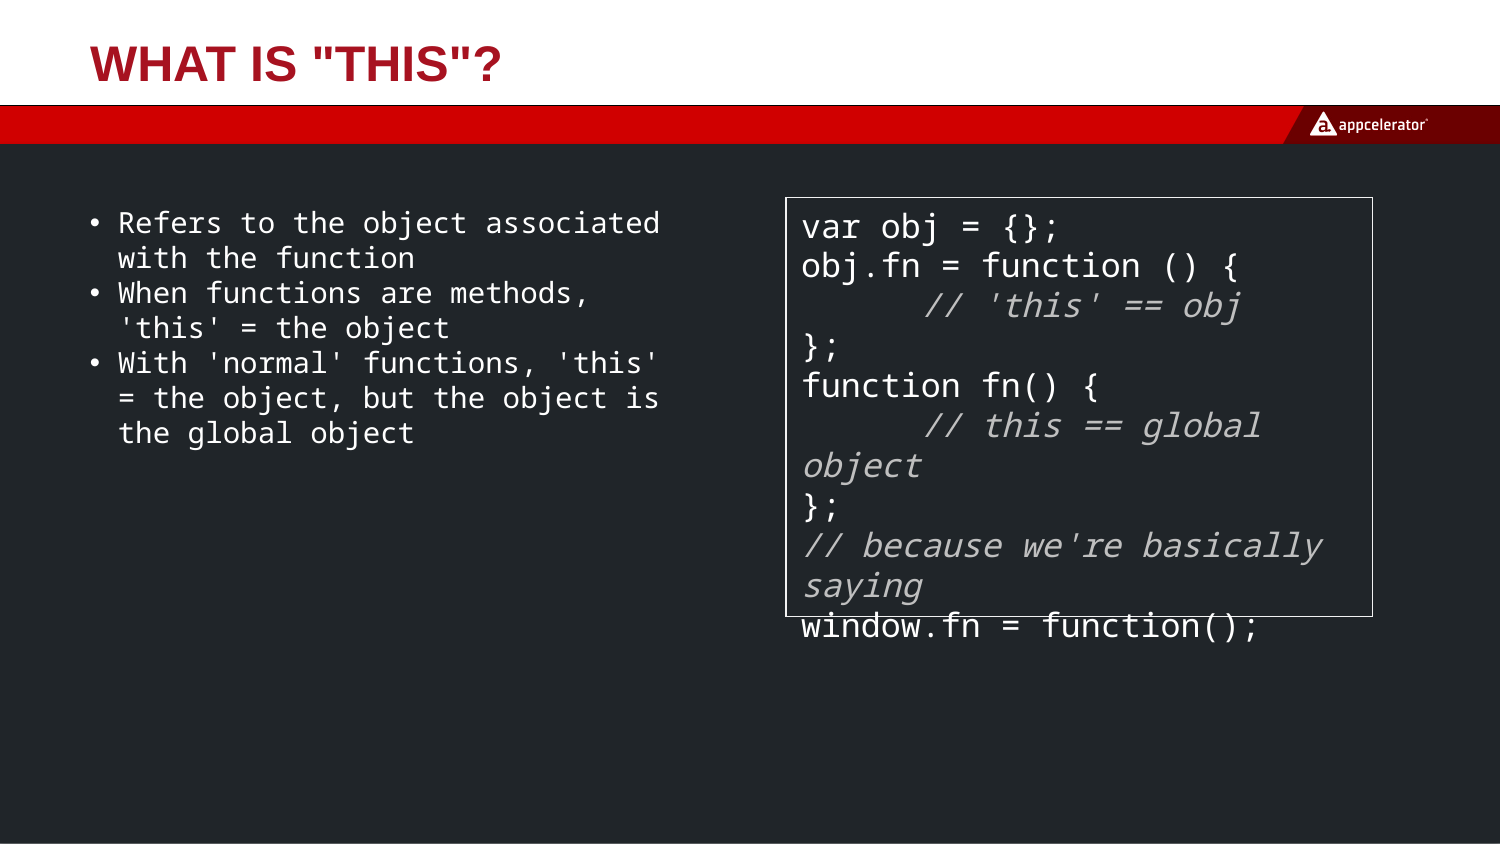

# What is "this"?

Refers to the object associated with the function
When functions are methods, 'this' = the object
With 'normal' functions, 'this' = the object, but the object is the global object
var obj = {};
obj.fn = function () {
      // 'this' == obj
};
function fn() {
      // this == global object
};
// because we're basically saying
window.fn = function();